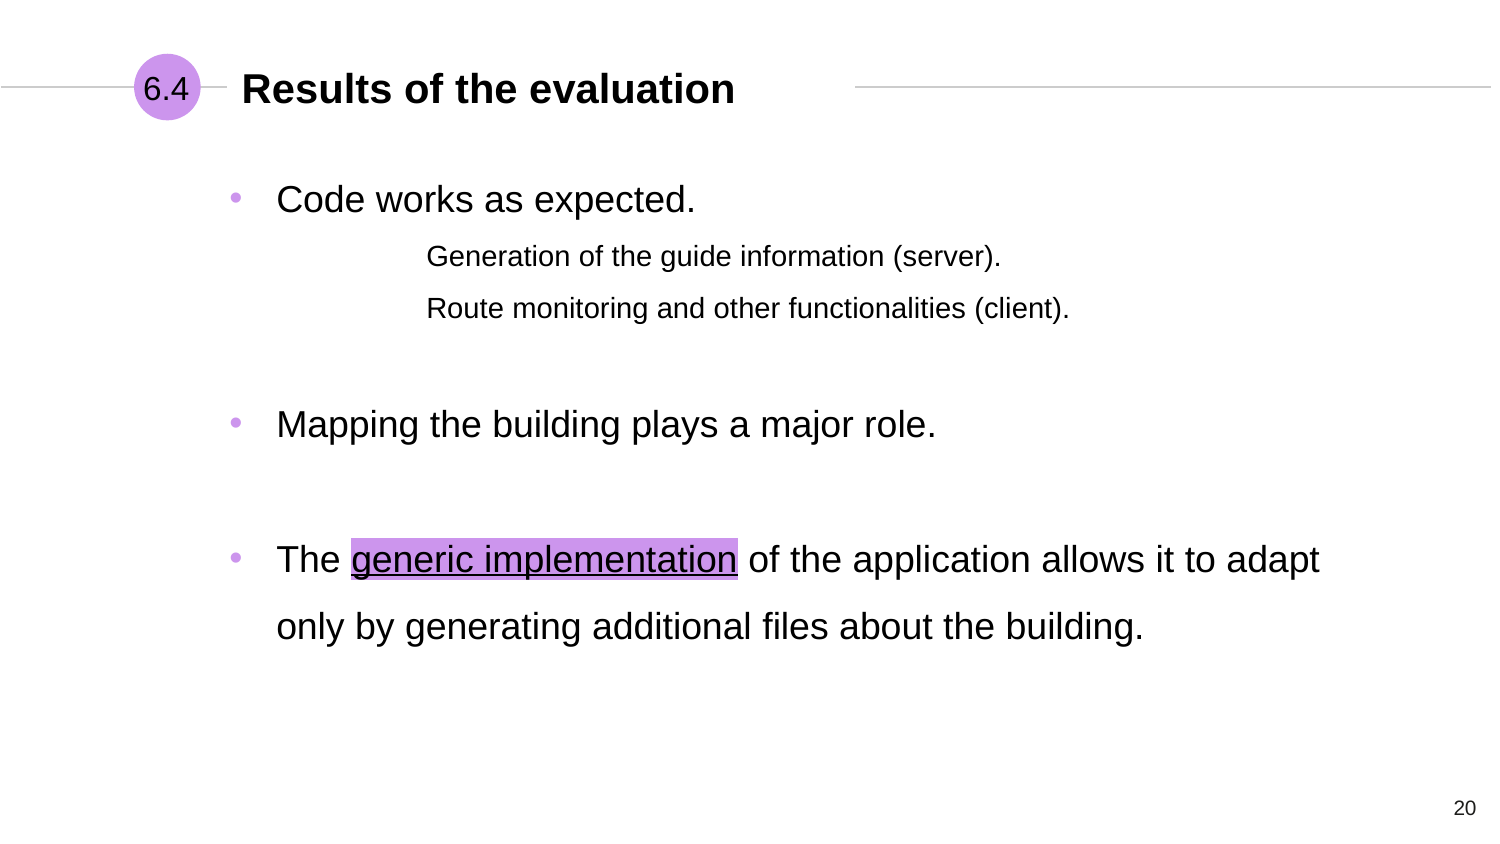

6.4
# Results of the evaluation
Code works as expected.
	Generation of the guide information (server).
	Route monitoring and other functionalities (client).

Mapping the building plays a major role.

The generic implementation of the application allows it to adapt only by generating additional files about the building.
20